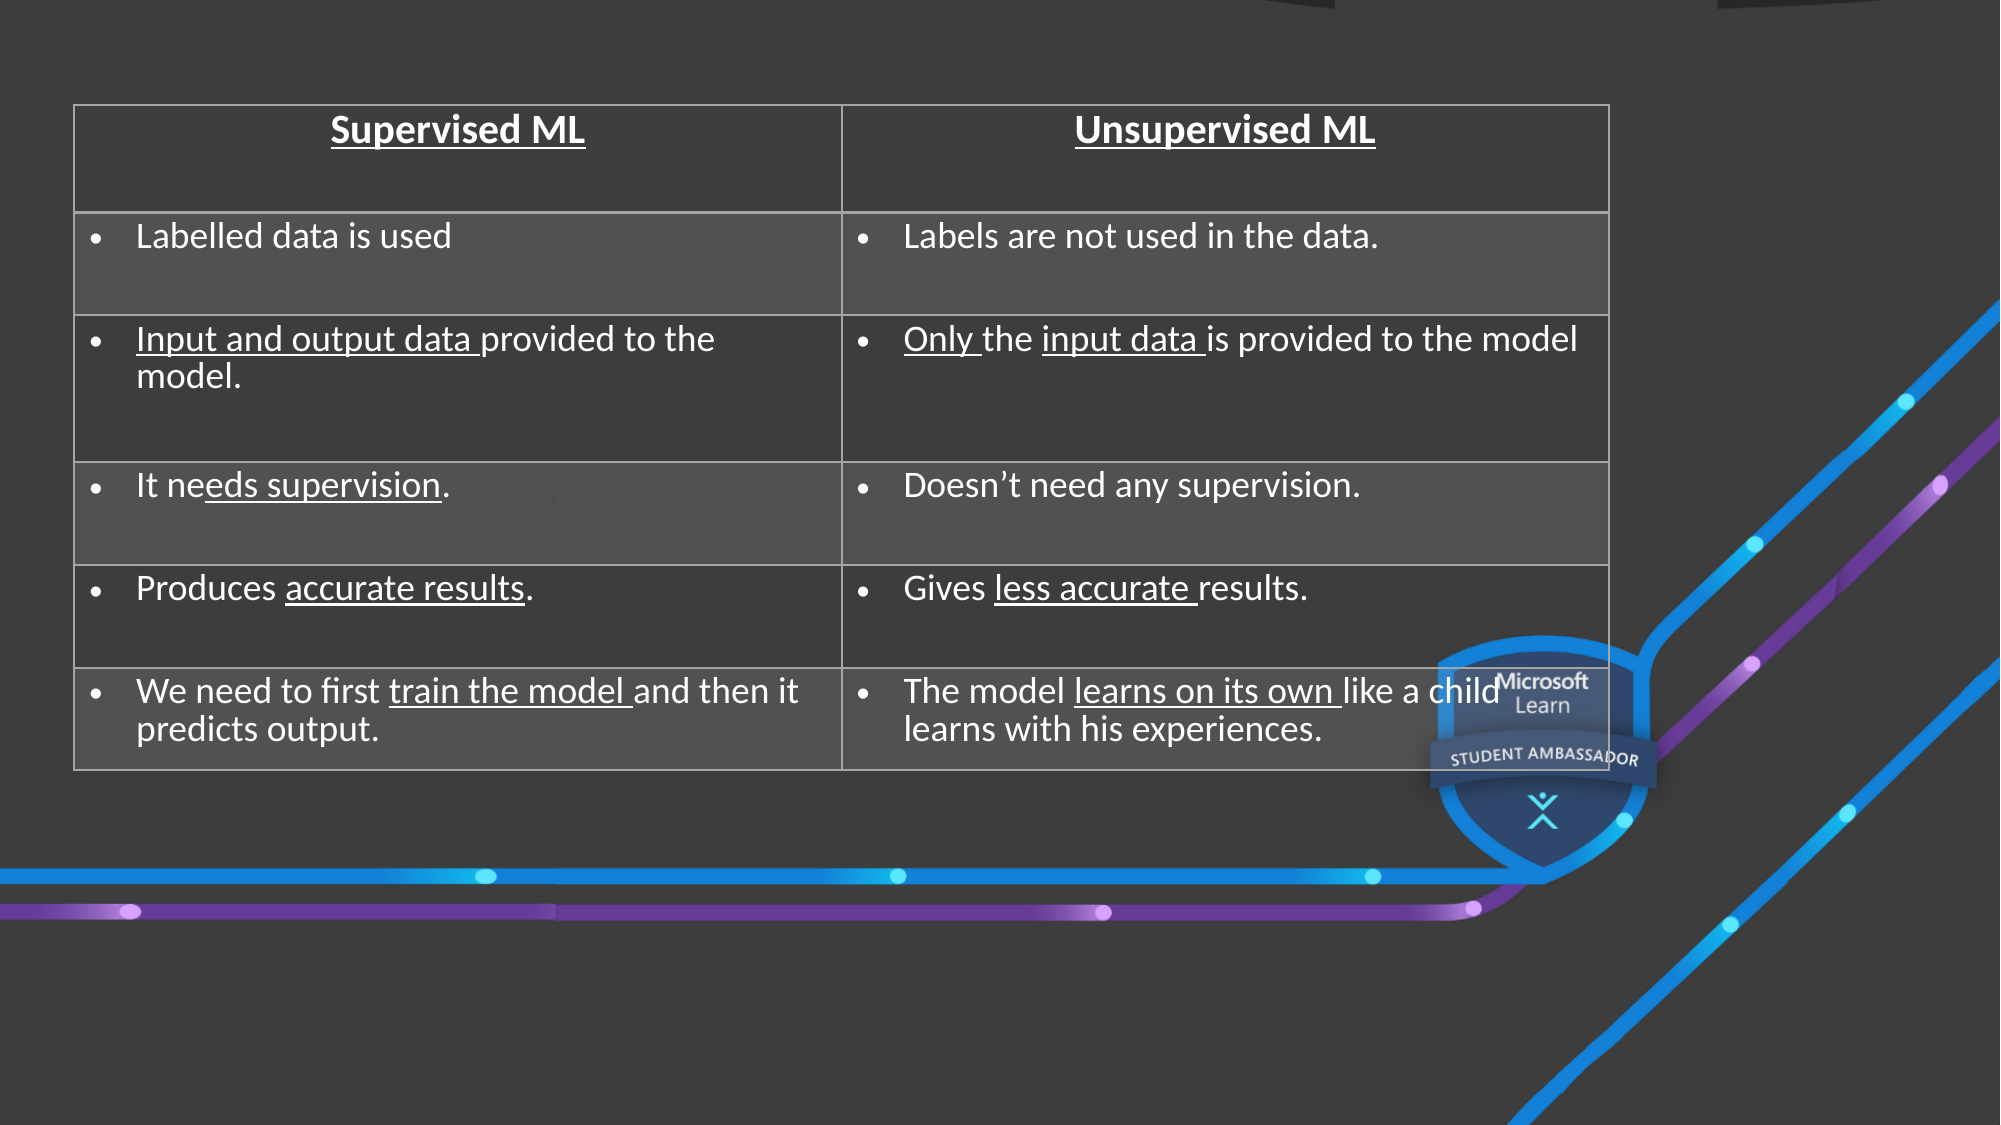

| Supervised ML | Unsupervised ML |
| --- | --- |
| Labelled data is used | Labels are not used in the data. |
| Input and output data provided to the model. | Only the input data is provided to the model |
| It needs supervision. | Doesn’t need any supervision. |
| Produces accurate results. | Gives less accurate results. |
| We need to first train the model and then it predicts output. | The model learns on its own like a child learns with his experiences. |